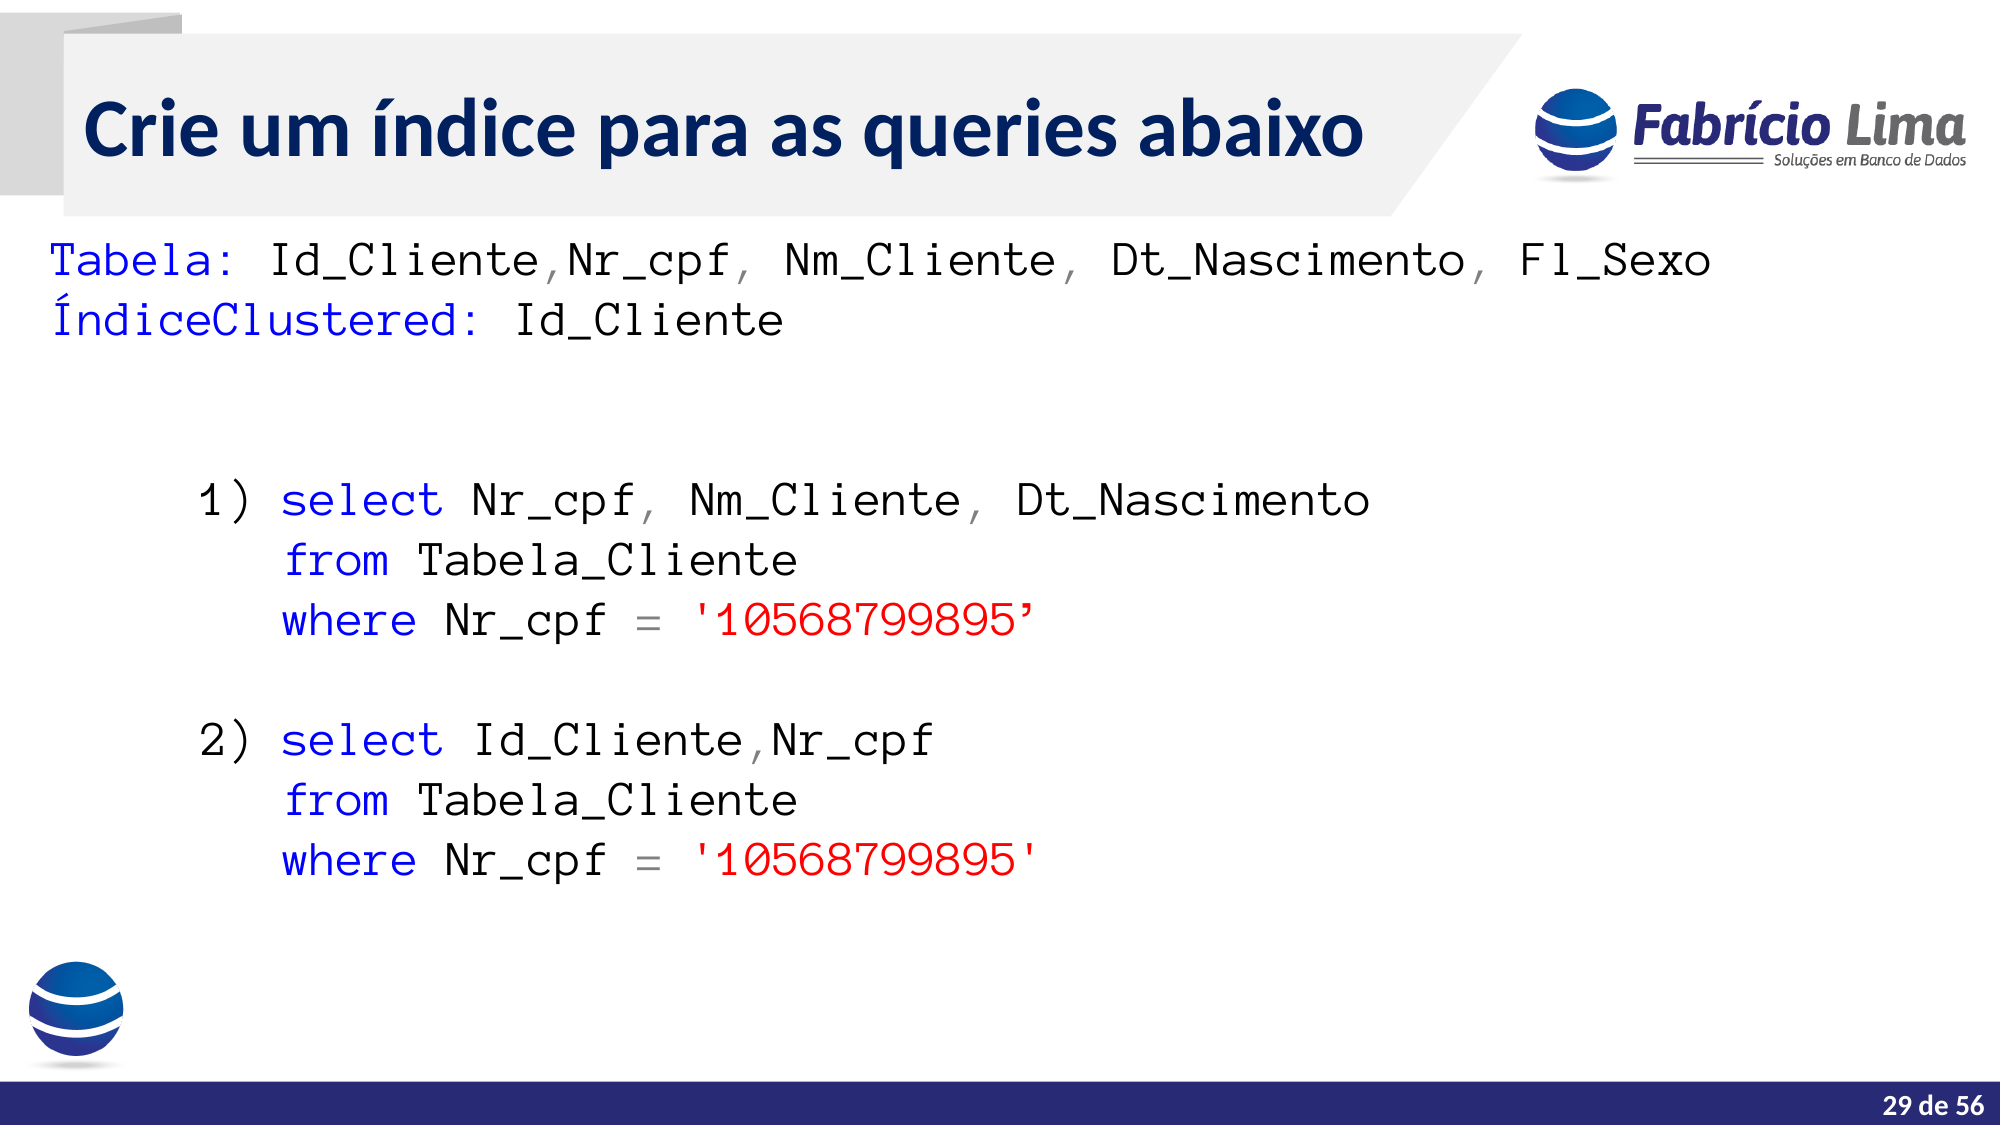

Crie um índice para as queries abaixo
Tabela: Id_Cliente,Nr_cpf, Nm_Cliente, Dt_Nascimento, Fl_Sexo
ÍndiceClustered: Id_Cliente

1) select Nr_cpf, Nm_Cliente, Dt_Nascimento
   from Tabela_Cliente
   where Nr_cpf = '10568799895’

2) select Id_Cliente,Nr_cpf
   from Tabela_Cliente
   where Nr_cpf = '10568799895'

29 de 56